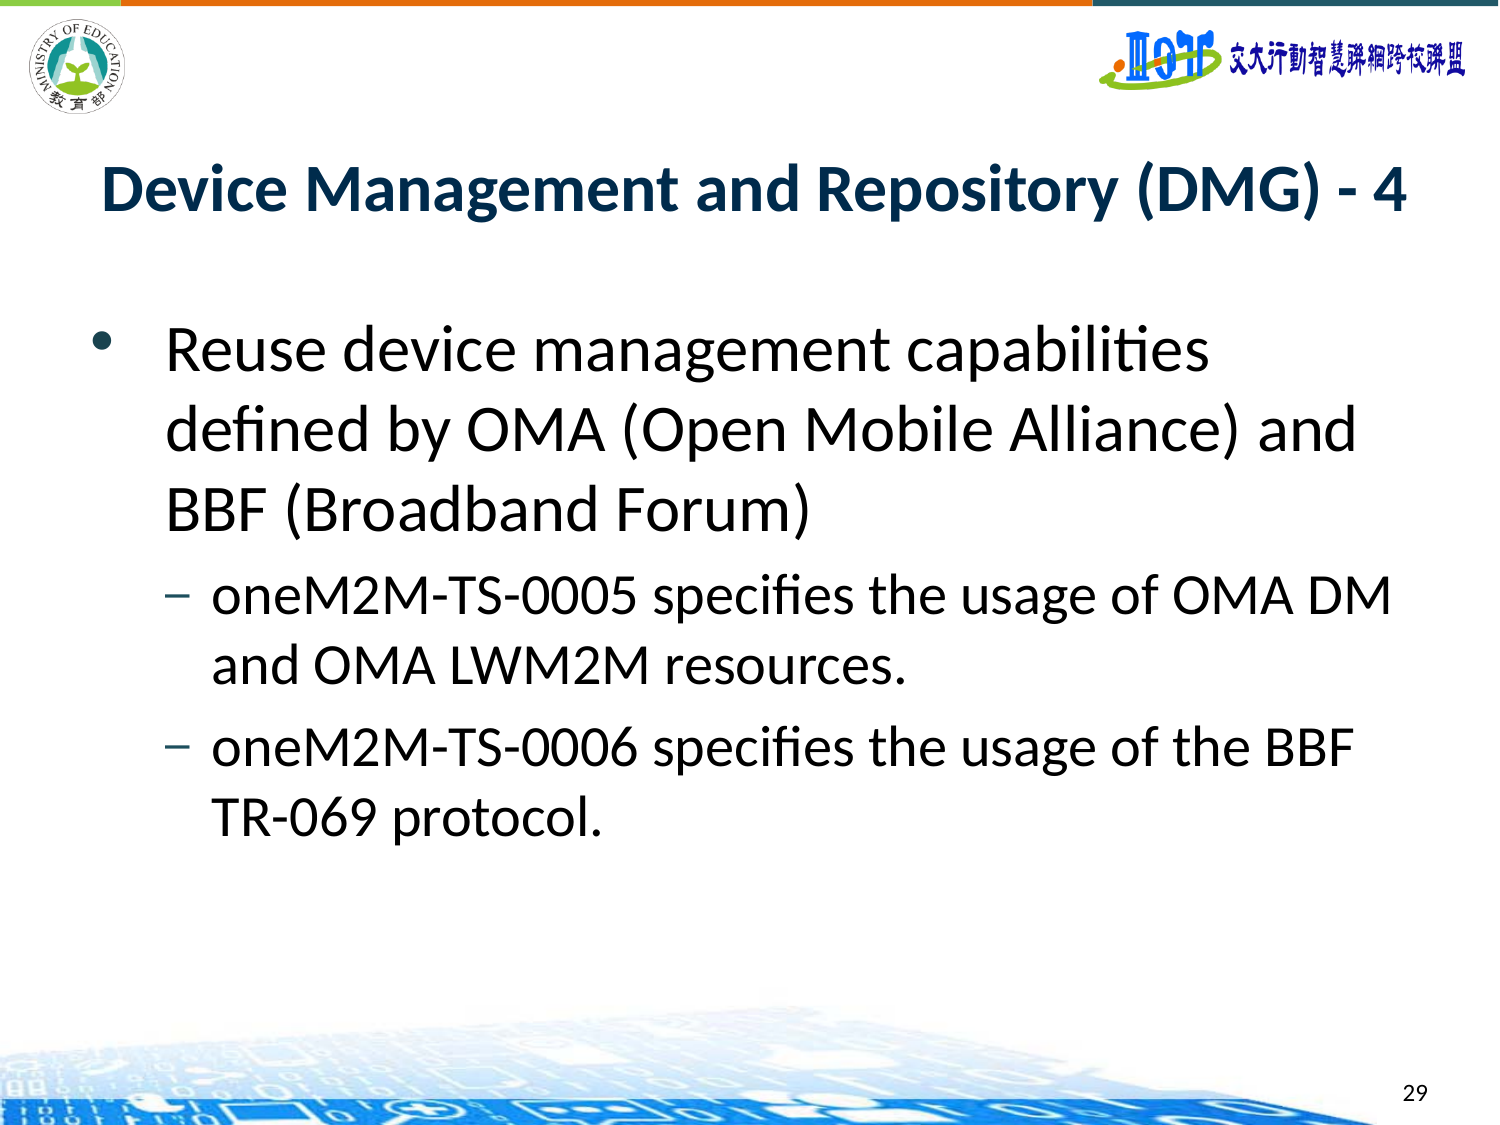

# Device Management and Repository (DMG) - 4
Reuse device management capabilities defined by OMA (Open Mobile Alliance) and BBF (Broadband Forum)
oneM2M-TS-0005 specifies the usage of OMA DM and OMA LWM2M resources.
oneM2M-TS-0006 specifies the usage of the BBF TR-069 protocol.
29